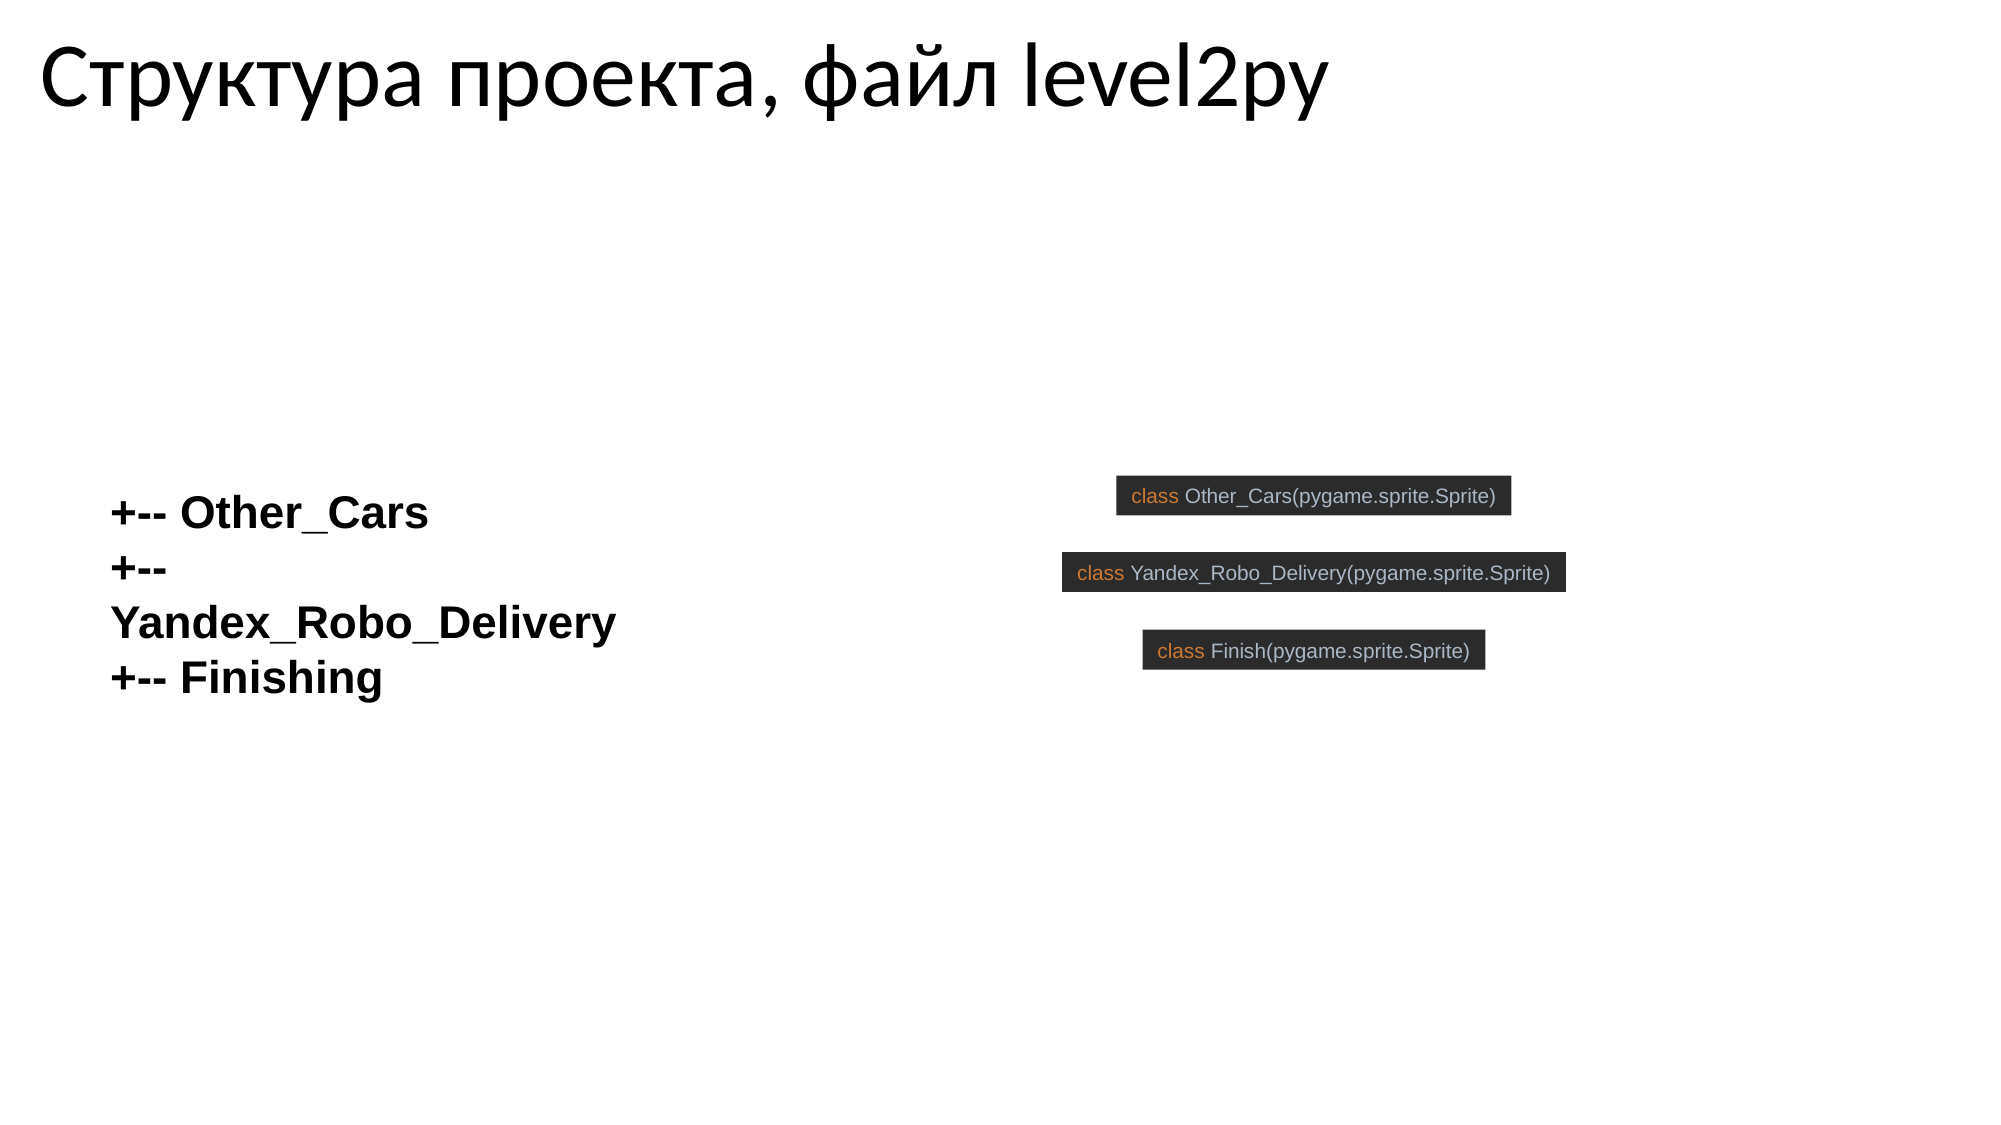

Структура проекта, файл level2py
class Other_Cars(pygame.sprite.Sprite)
+-- Other_Cars
+-- Yandex_Robo_Delivery
+-- Finishing
class Yandex_Robo_Delivery(pygame.sprite.Sprite)
class Finish(pygame.sprite.Sprite)